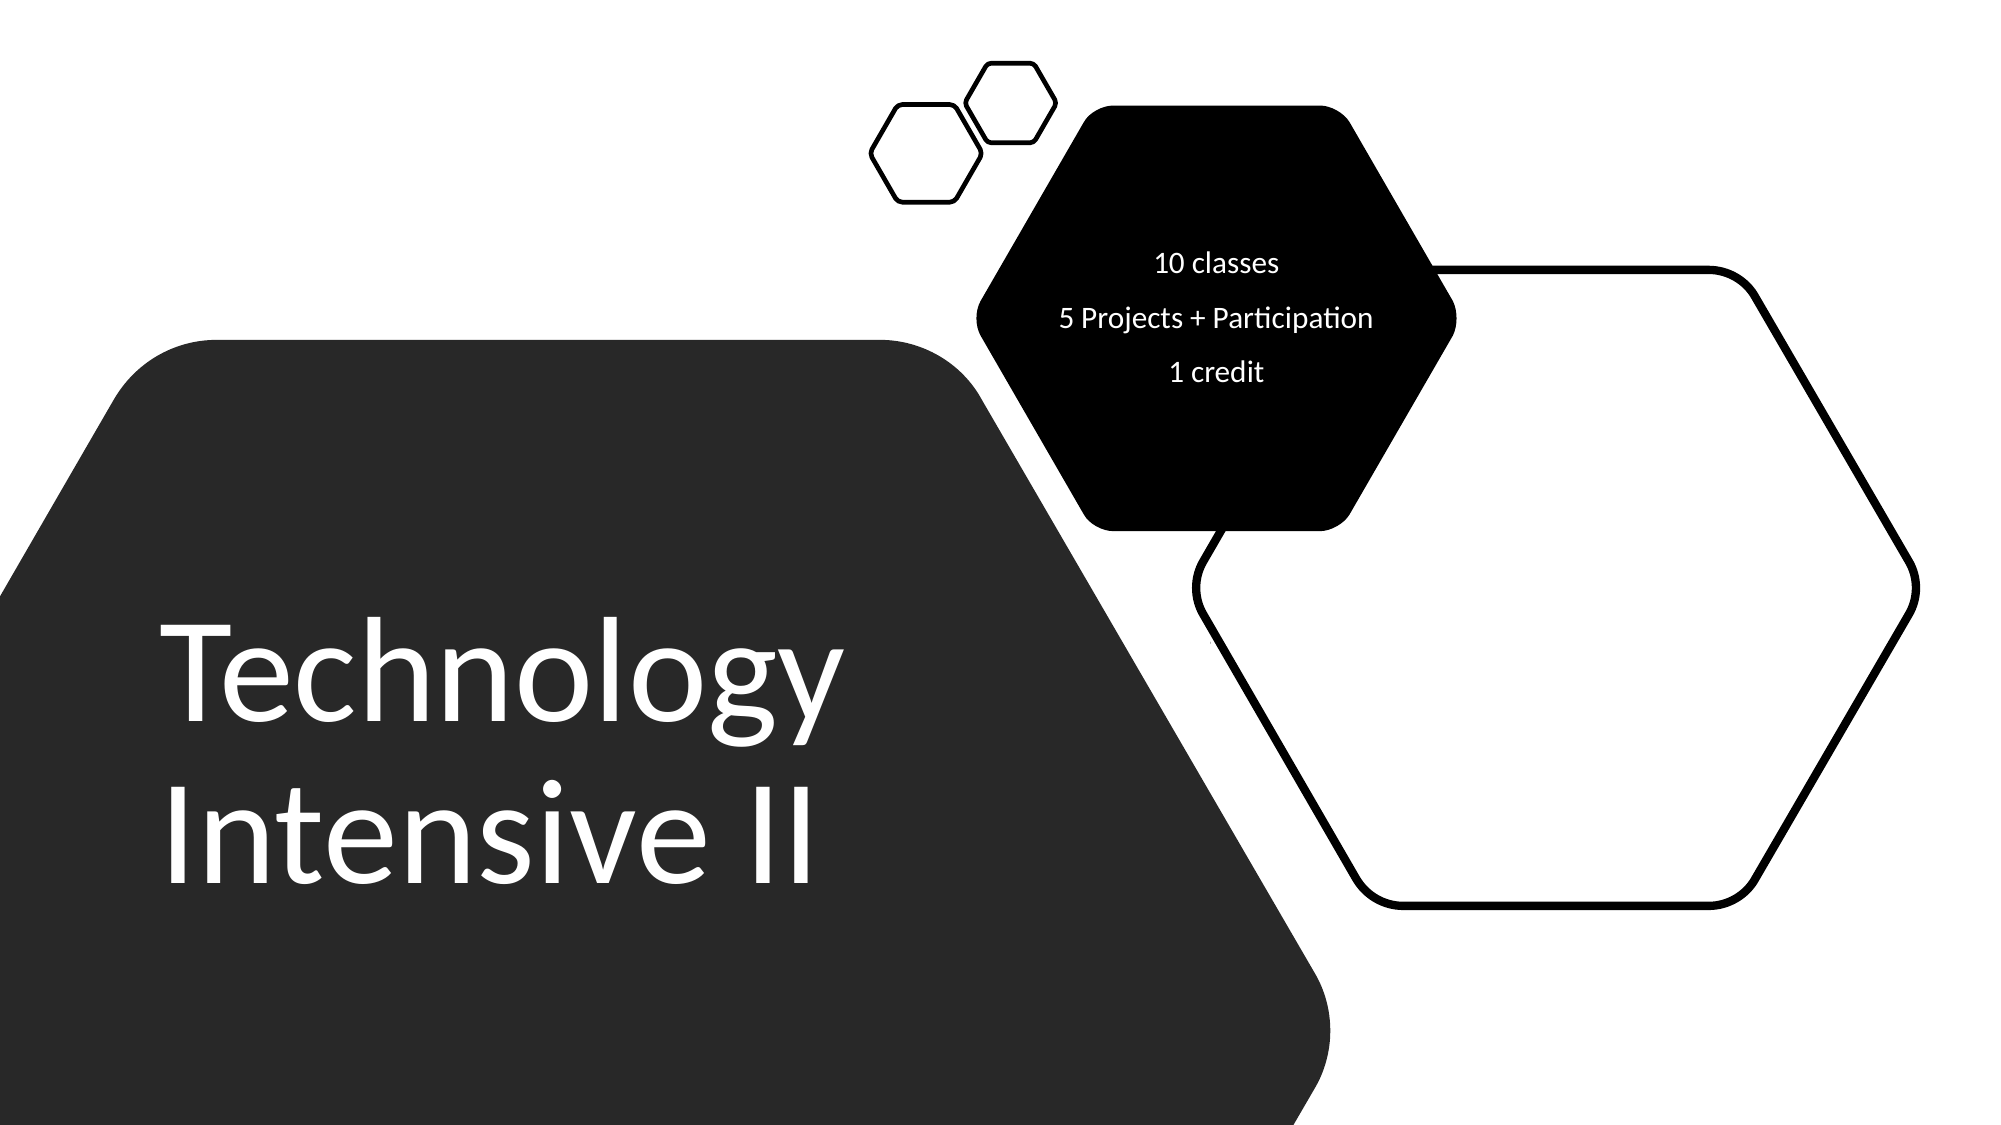

10 classes
5 Projects + Participation
1 credit

# Technology Intensive II